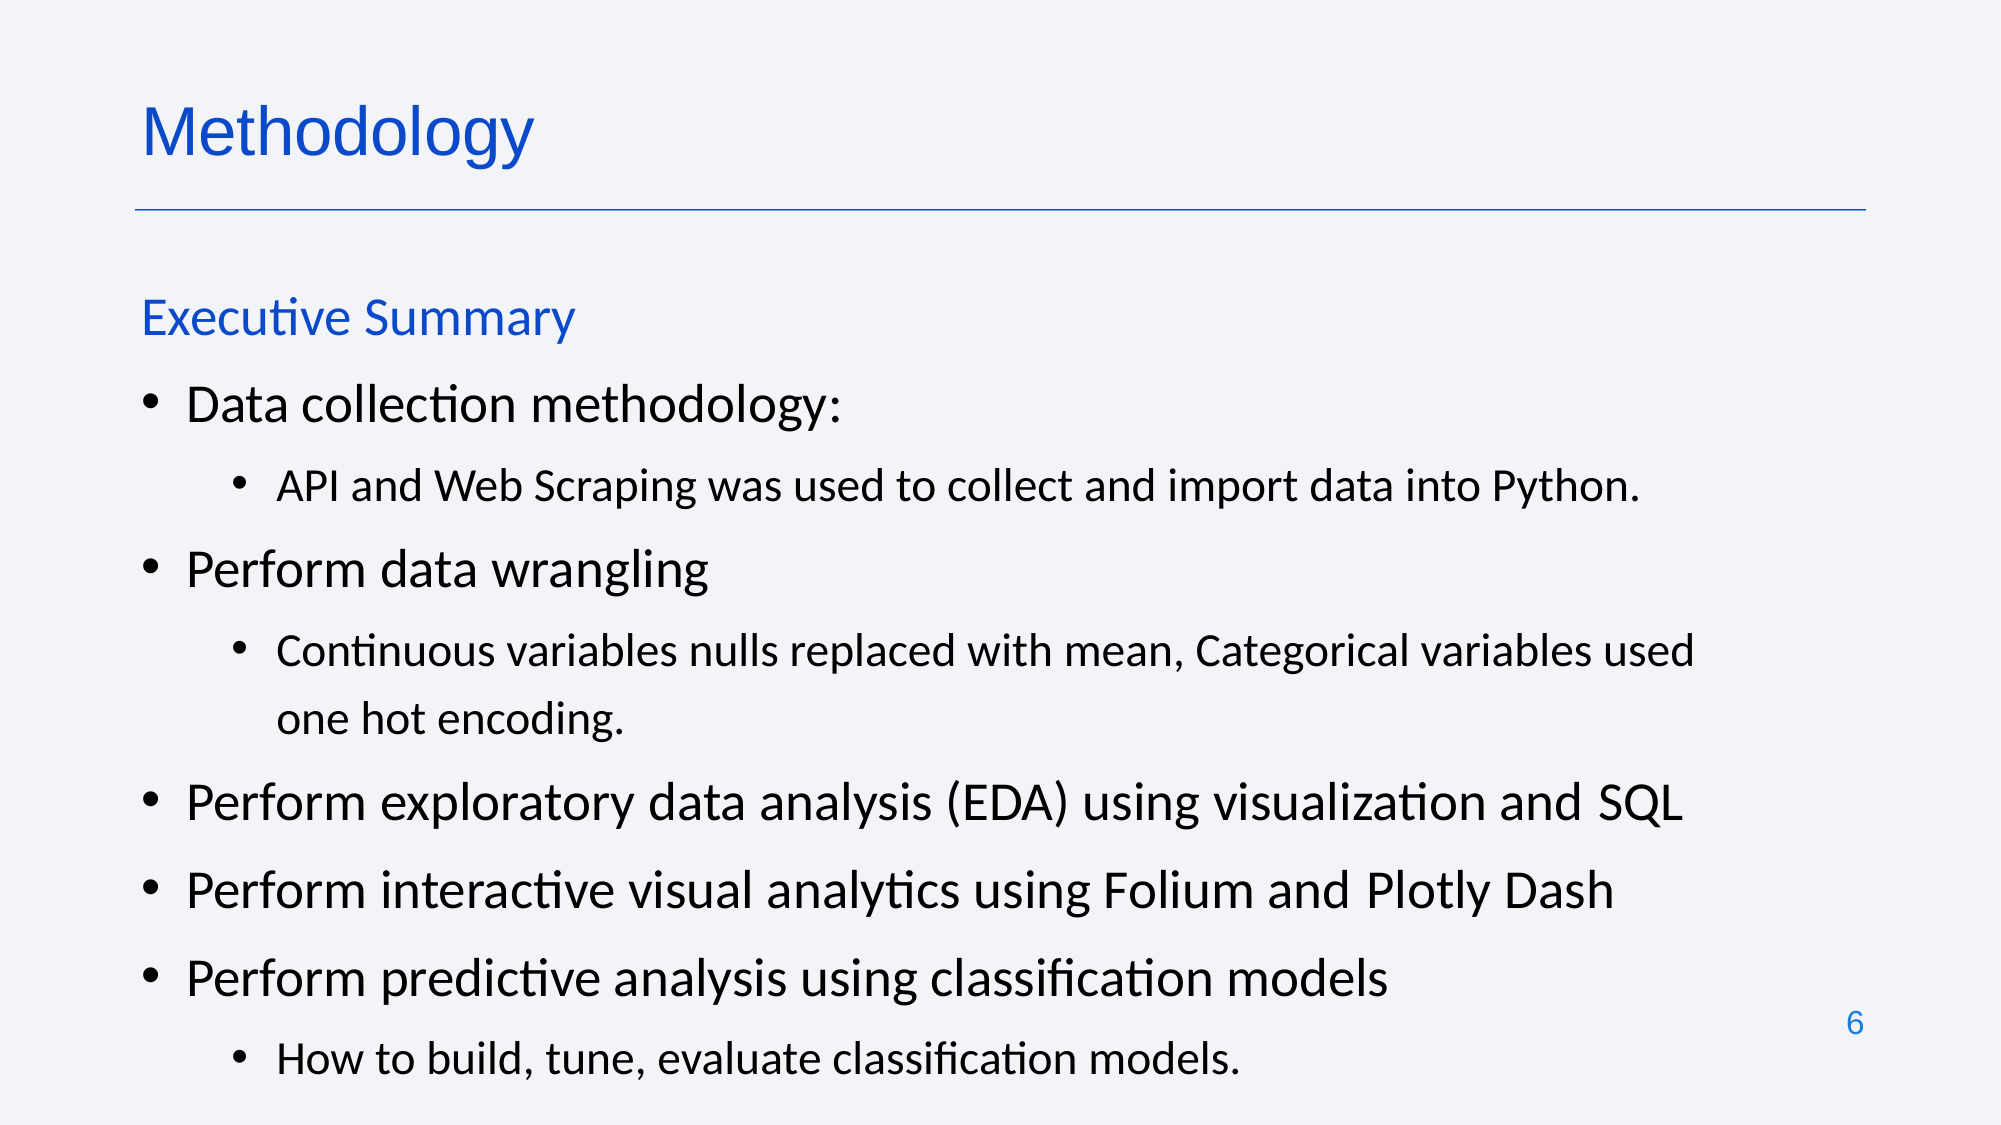

Methodology
Executive Summary
Data collection methodology:
API and Web Scraping was used to collect and import data into Python.
Perform data wrangling
Continuous variables nulls replaced with mean, Categorical variables used one hot encoding.
Perform exploratory data analysis (EDA) using visualization and SQL
Perform interactive visual analytics using Folium and Plotly Dash
Perform predictive analysis using classification models
How to build, tune, evaluate classification models.

6